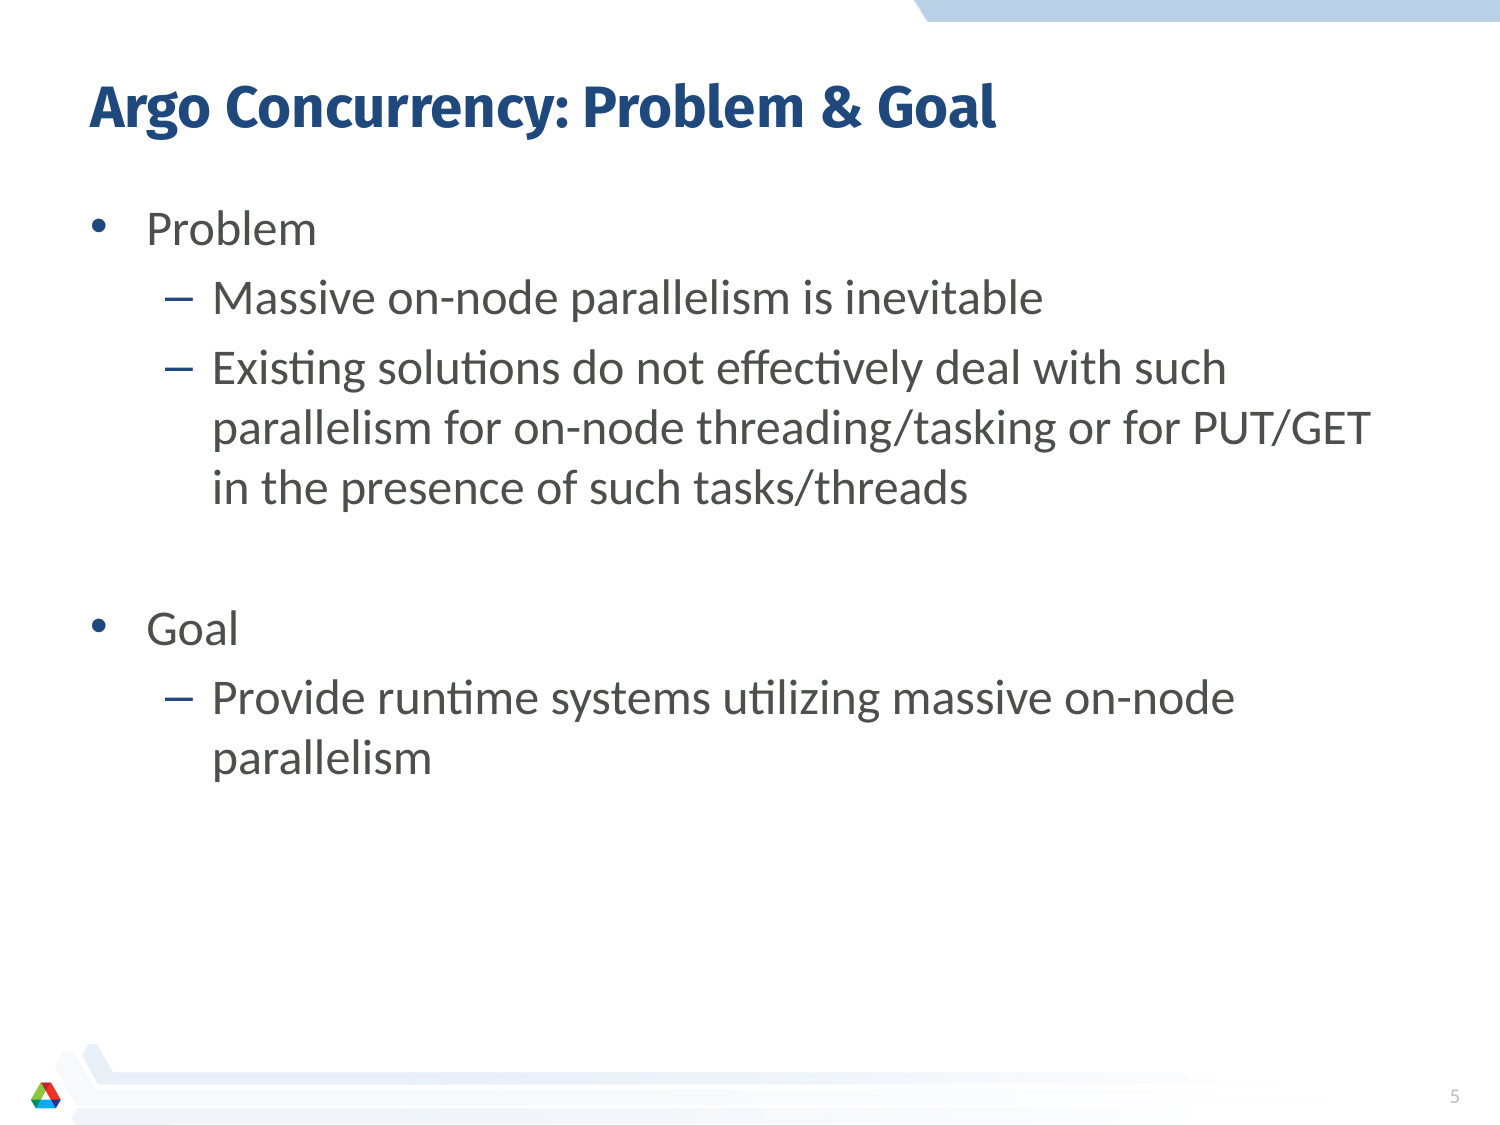

# Argo Concurrency: Problem & Goal
Problem
Massive on-node parallelism is inevitable
Existing solutions do not effectively deal with such parallelism for on-node threading/tasking or for PUT/GET in the presence of such tasks/threads

Goal
Provide runtime systems utilizing massive on-node parallelism
5